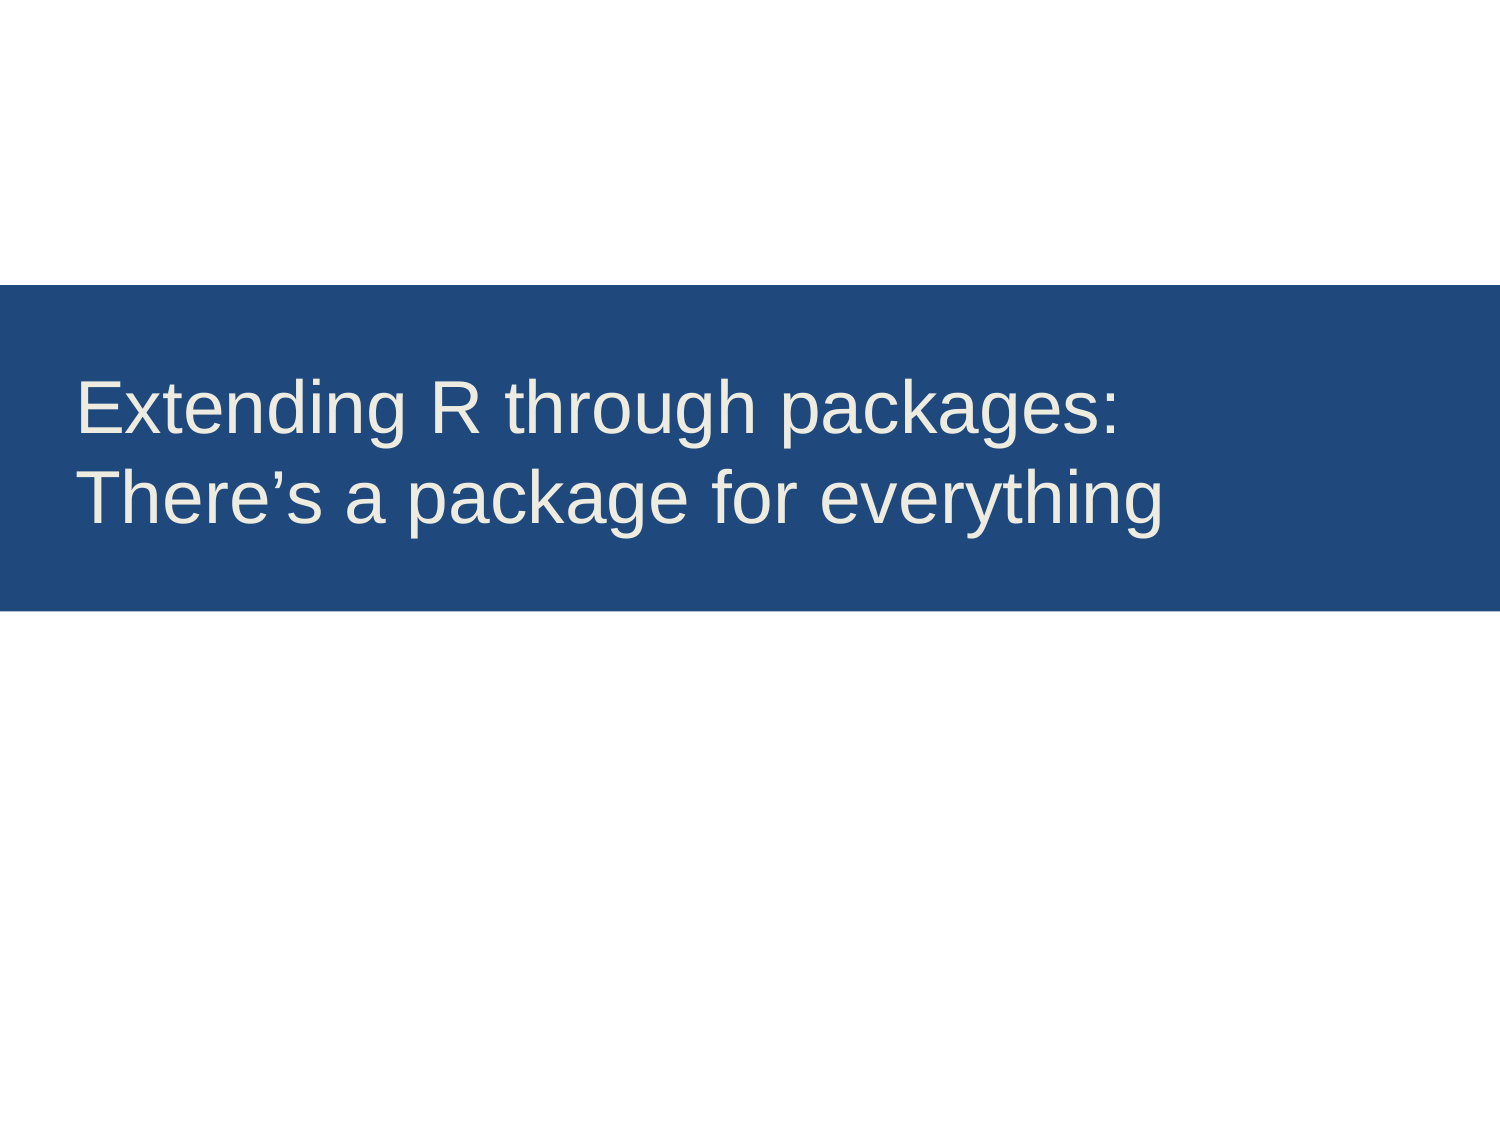

# Extending R through packages: There’s a package for everything